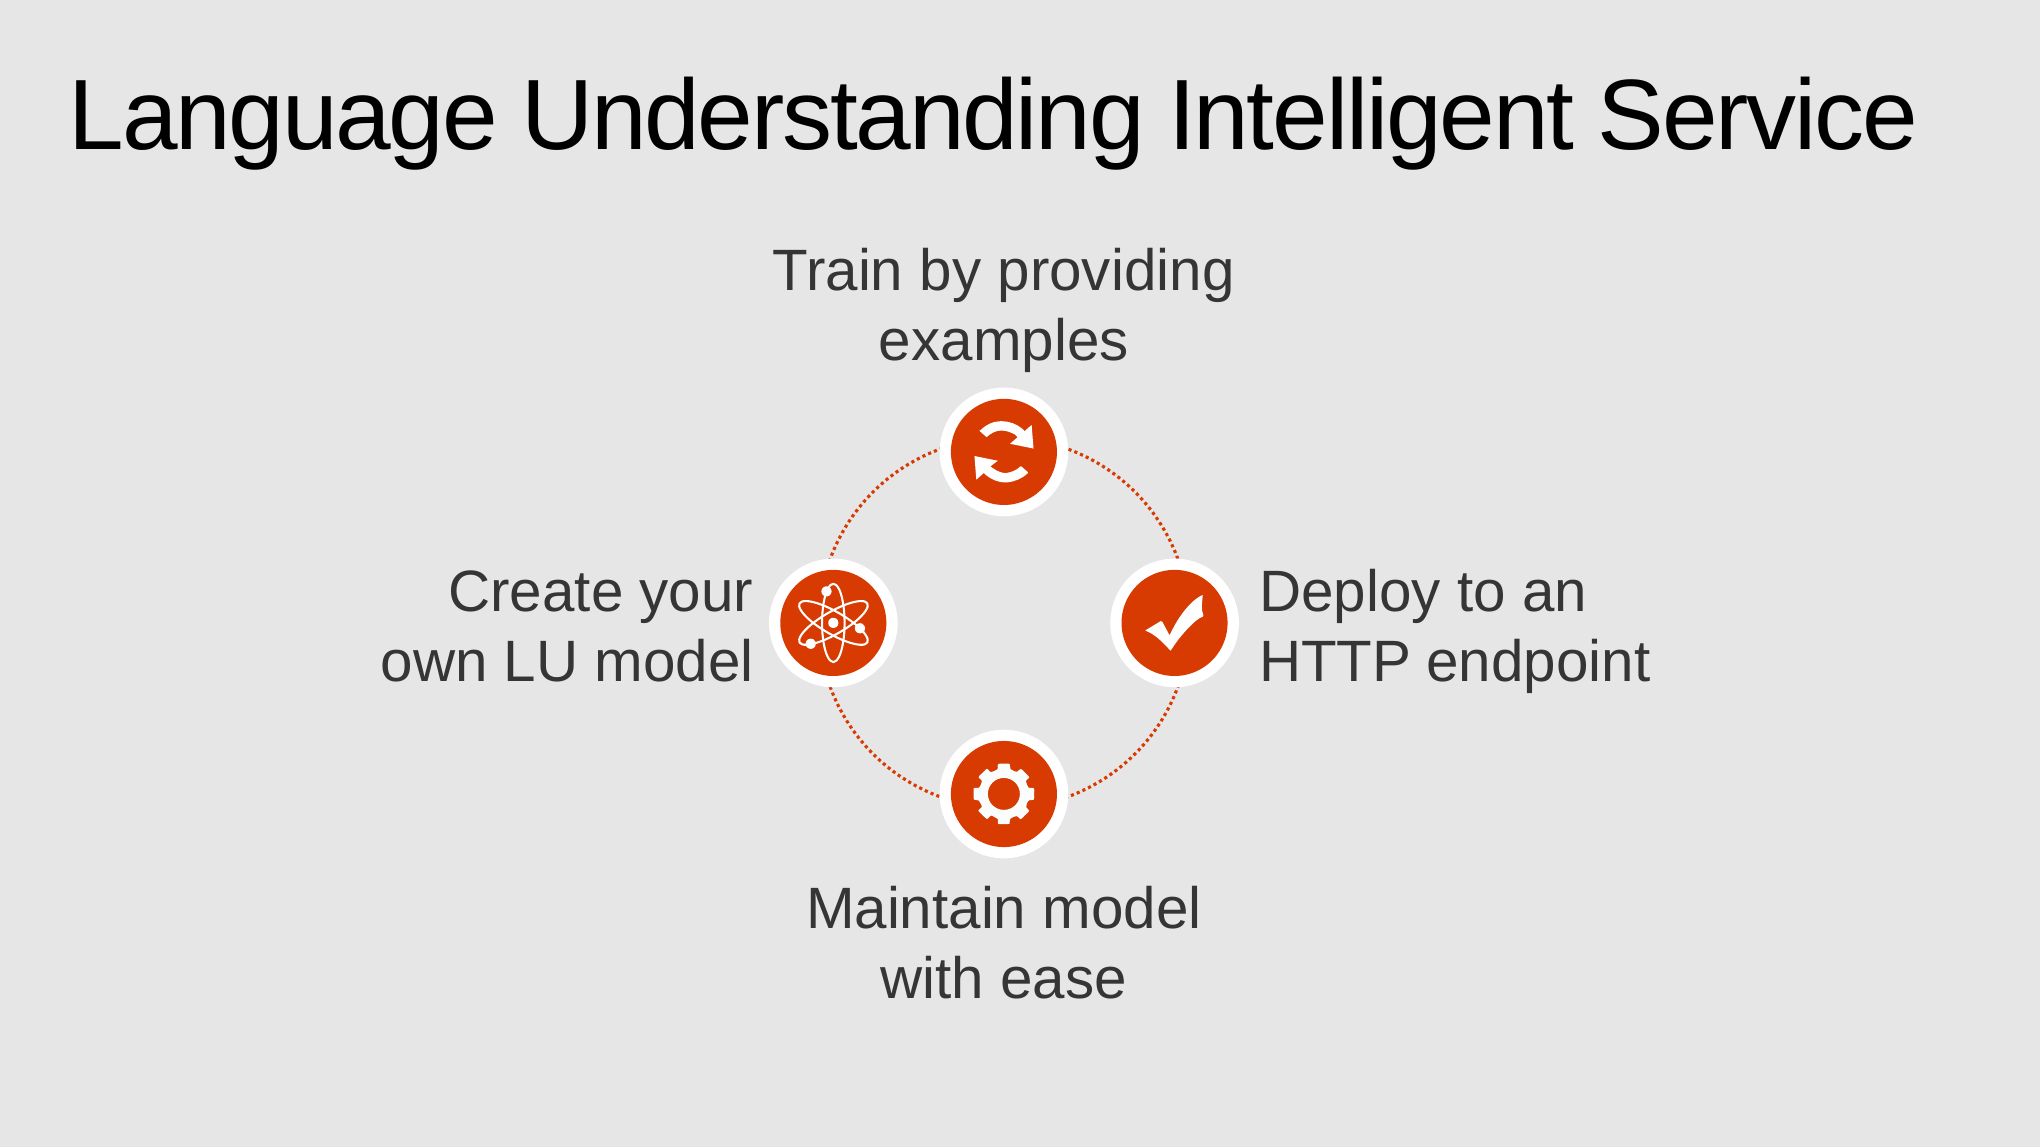

# Language Understanding Intelligent Service
Train by providing examples

Deploy to an HTTP endpoint
Create your own LU model

Maintain model with ease